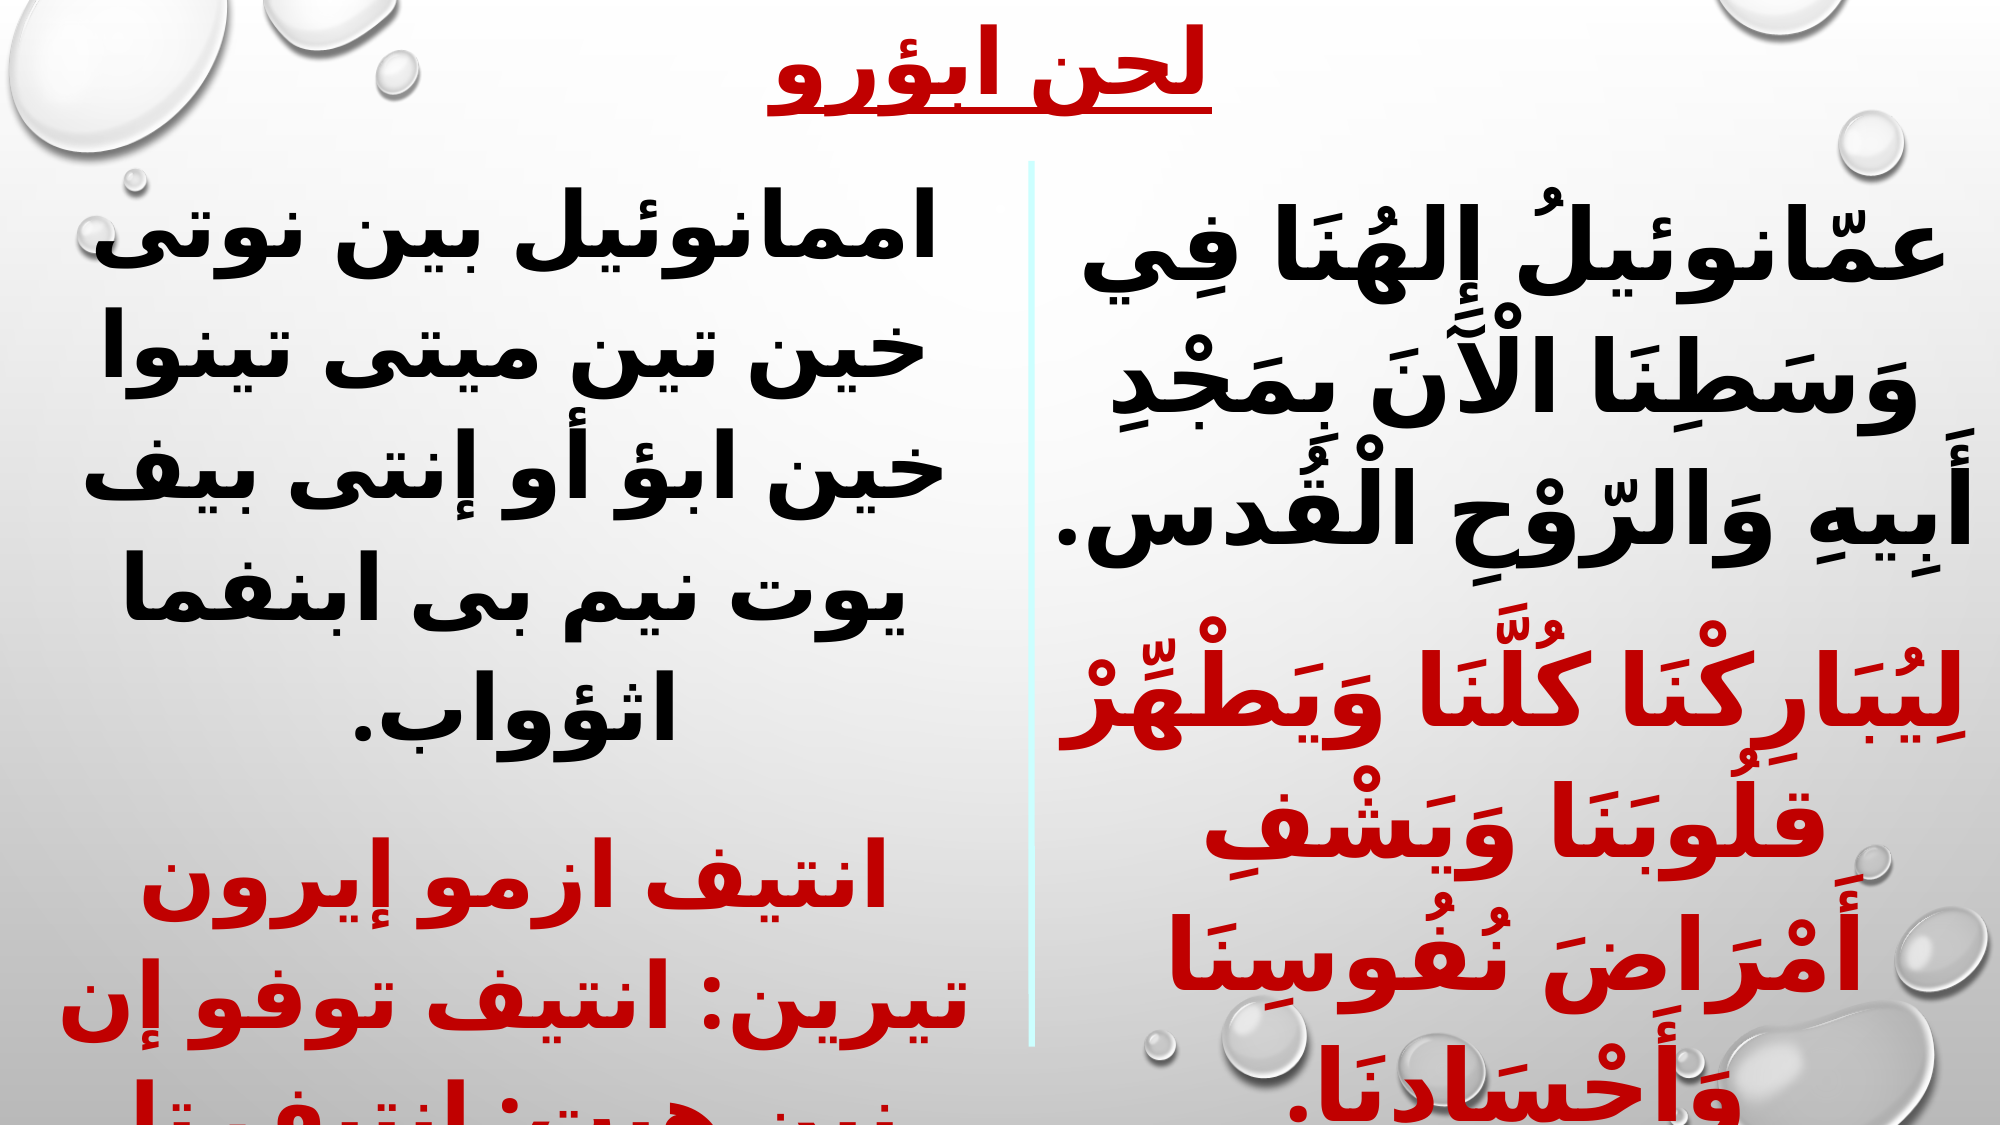

لحن ابؤرو
اممانوئيل بين نوتى خين تين ميتى تينوا خين ابؤ أو إنتى بيف يوت نيم بى ابنفما اثؤواب.
انتيف ازمو إيرون تيرين: انتيف توفو إن نين هيت: انتيف تا لتشو ان نى شونى انتى نين ابسيشى نيم نين سوما.

عمّانوئيلُ إِلهُنَا فِي وَسَطِنَا الْآنَ بِمَجْدِ أَبِيهِ وَالرّوْحِ الْقُدس.
لِيُبَارِكْنَا كُلَّنَا وَيَطْهِّرْ قلُوبَنَا وَيَشْفِ أَمْرَاضَ نُفُوسِنَا وَأَجْسَادِنَا.